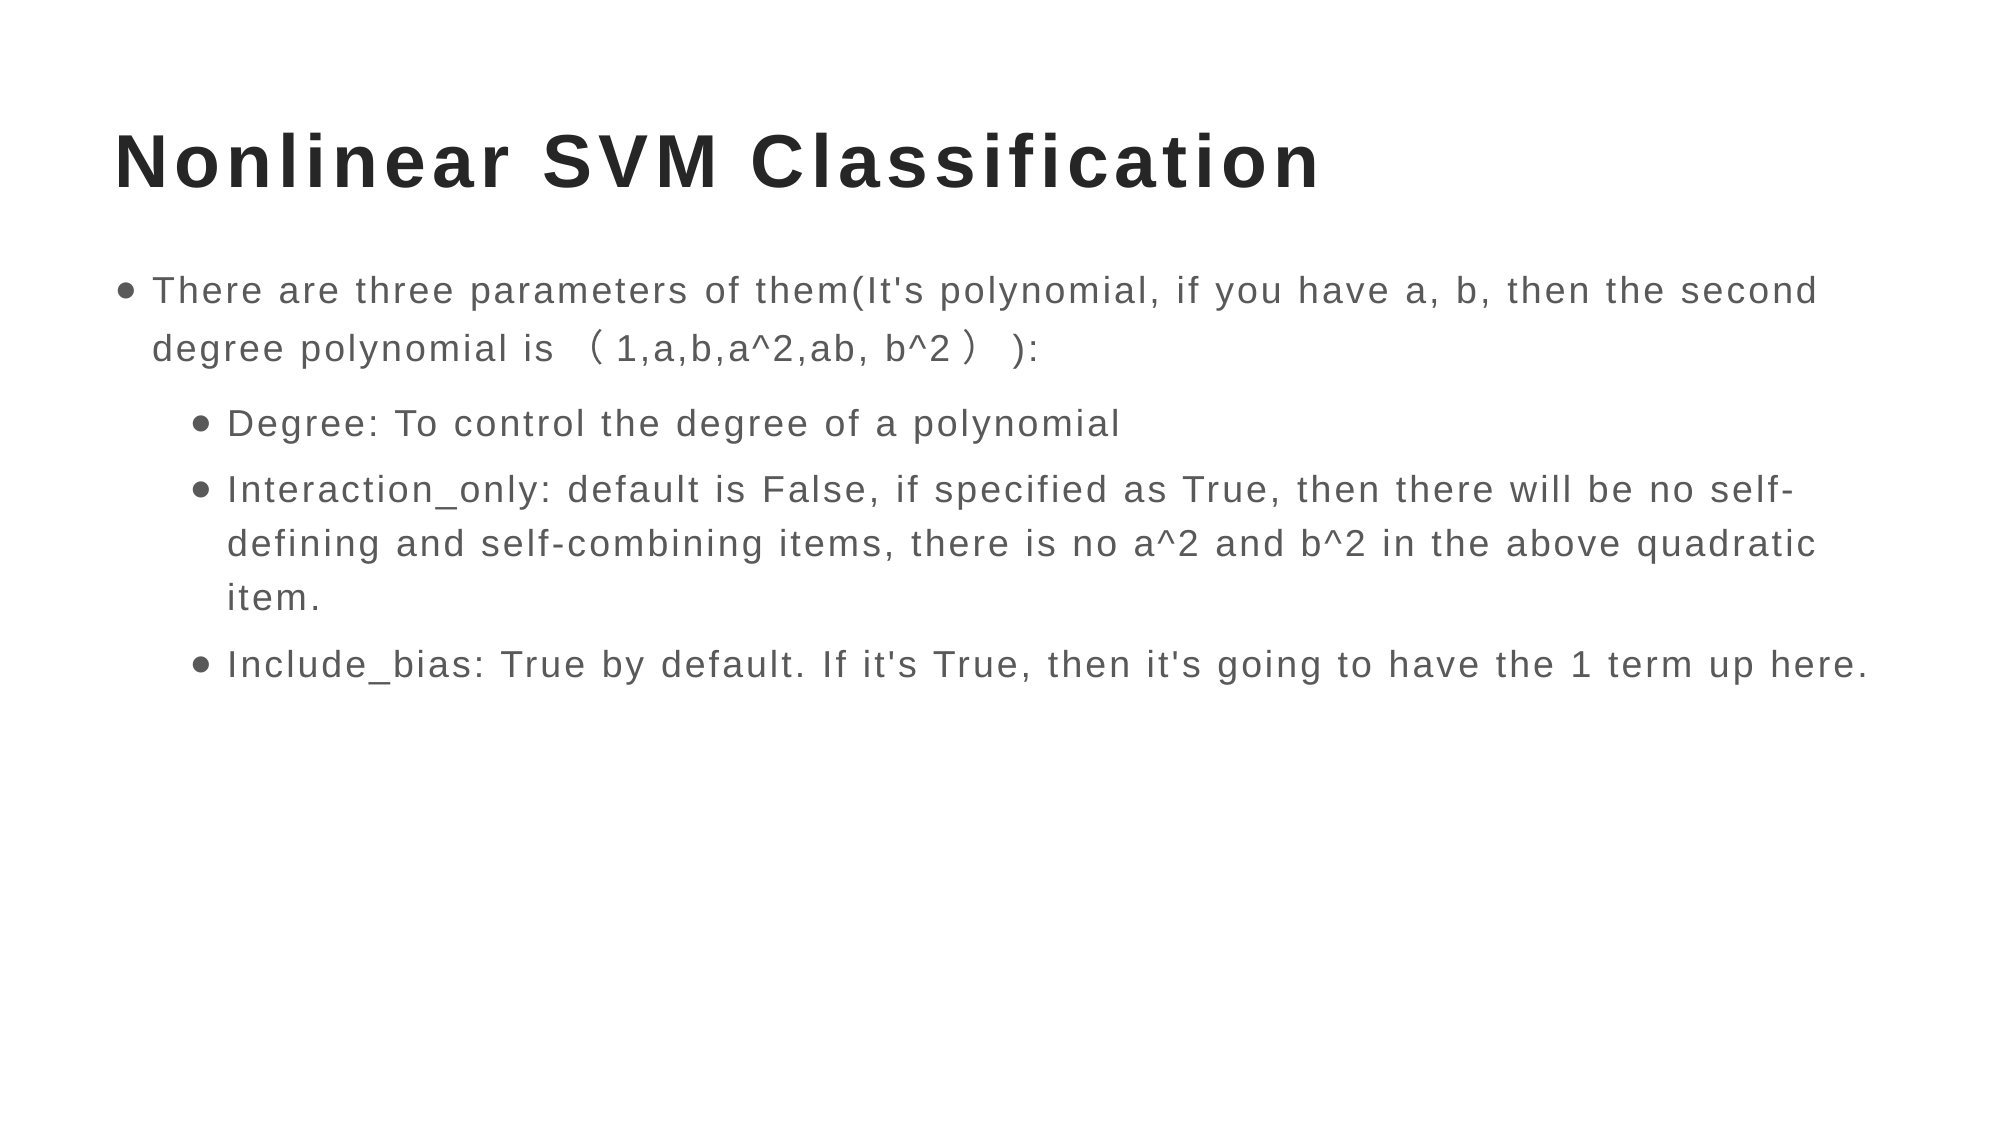

# Nonlinear SVM Classification
There are three parameters of them(It's polynomial, if you have a, b, then the second degree polynomial is（1,a,b,a^2,ab, b^2）):
Degree: To control the degree of a polynomial
Interaction_only: default is False, if specified as True, then there will be no self-defining and self-combining items, there is no a^2 and b^2 in the above quadratic item.
Include_bias: True by default. If it's True, then it's going to have the 1 term up here.